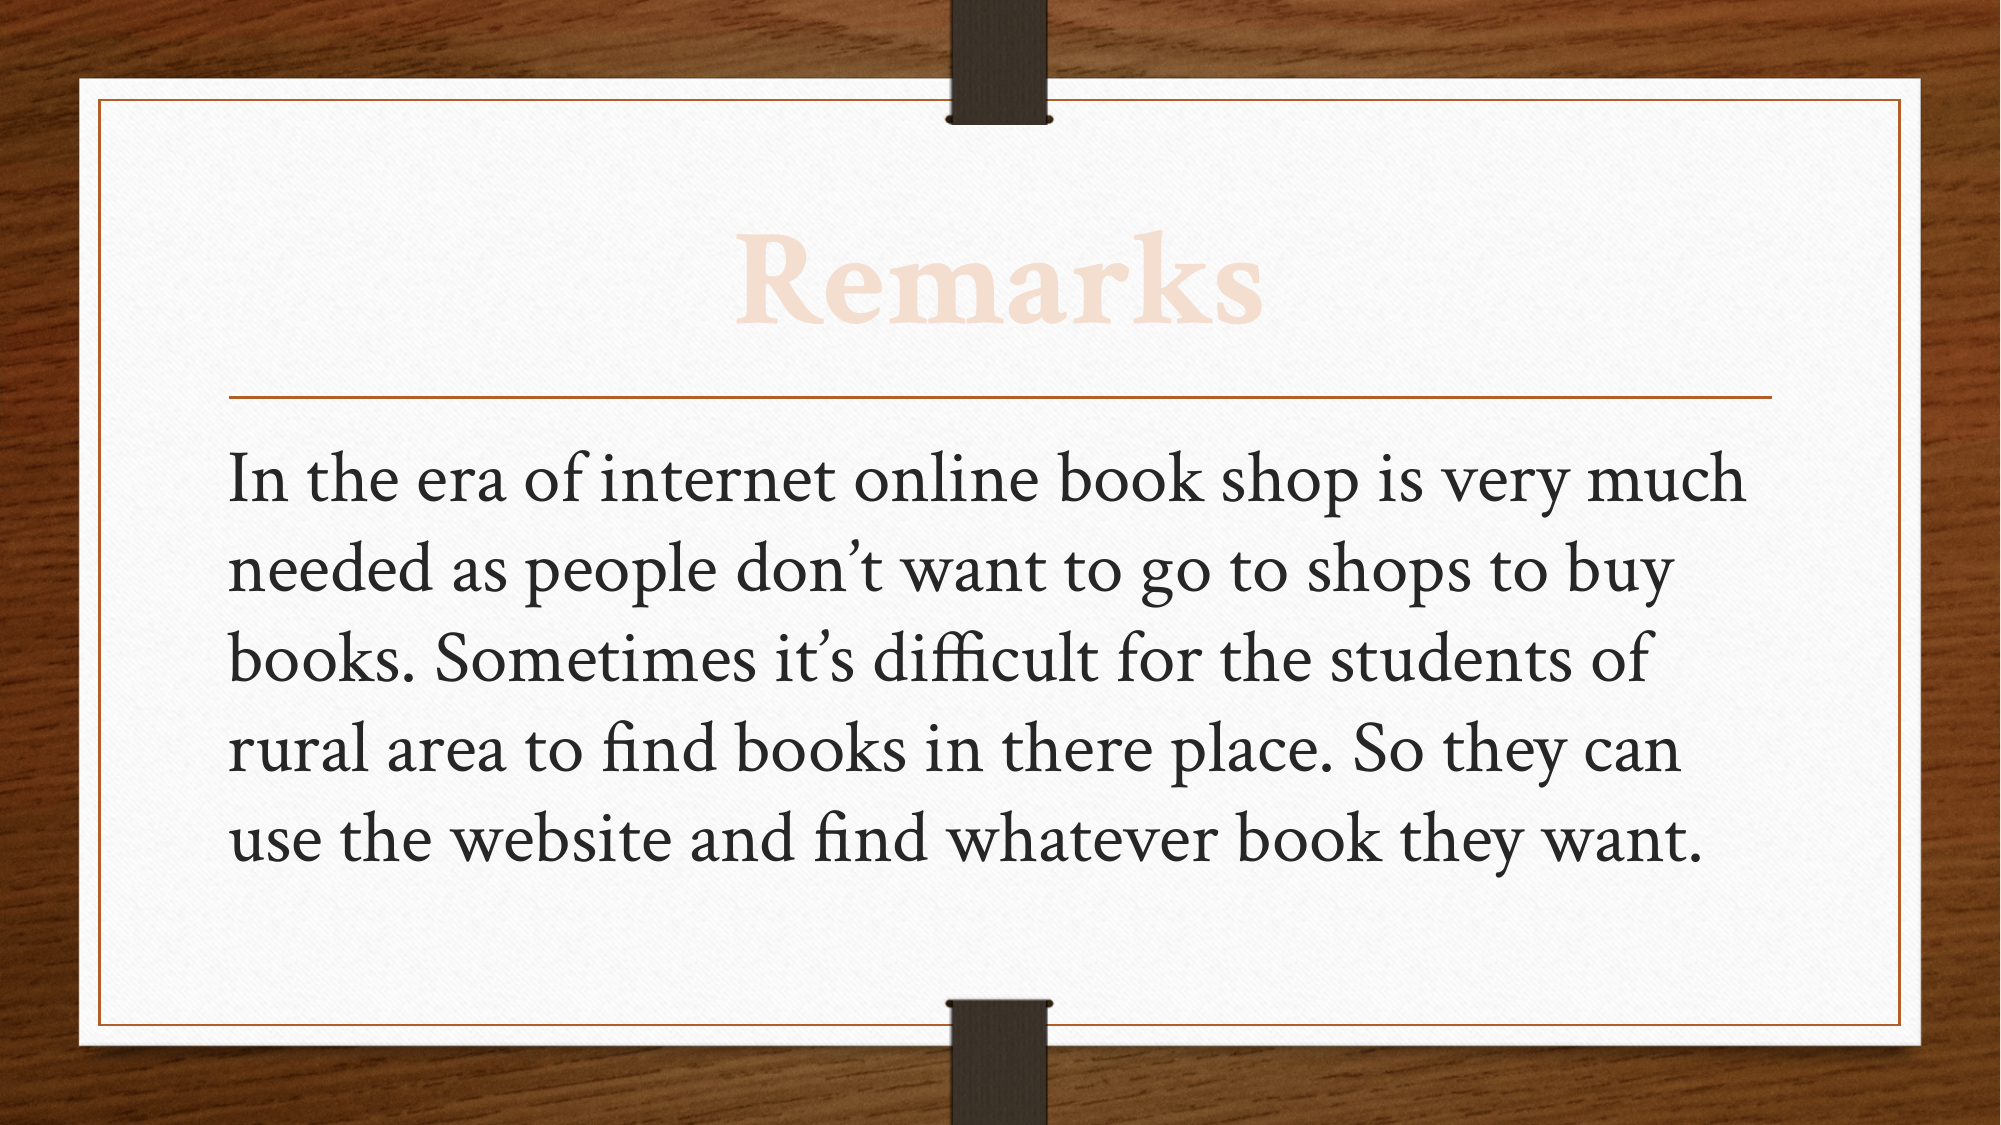

# Remarks
In the era of internet online book shop is very much needed as people don’t want to go to shops to buy books. Sometimes it’s difficult for the students of rural area to find books in there place. So they can use the website and find whatever book they want.